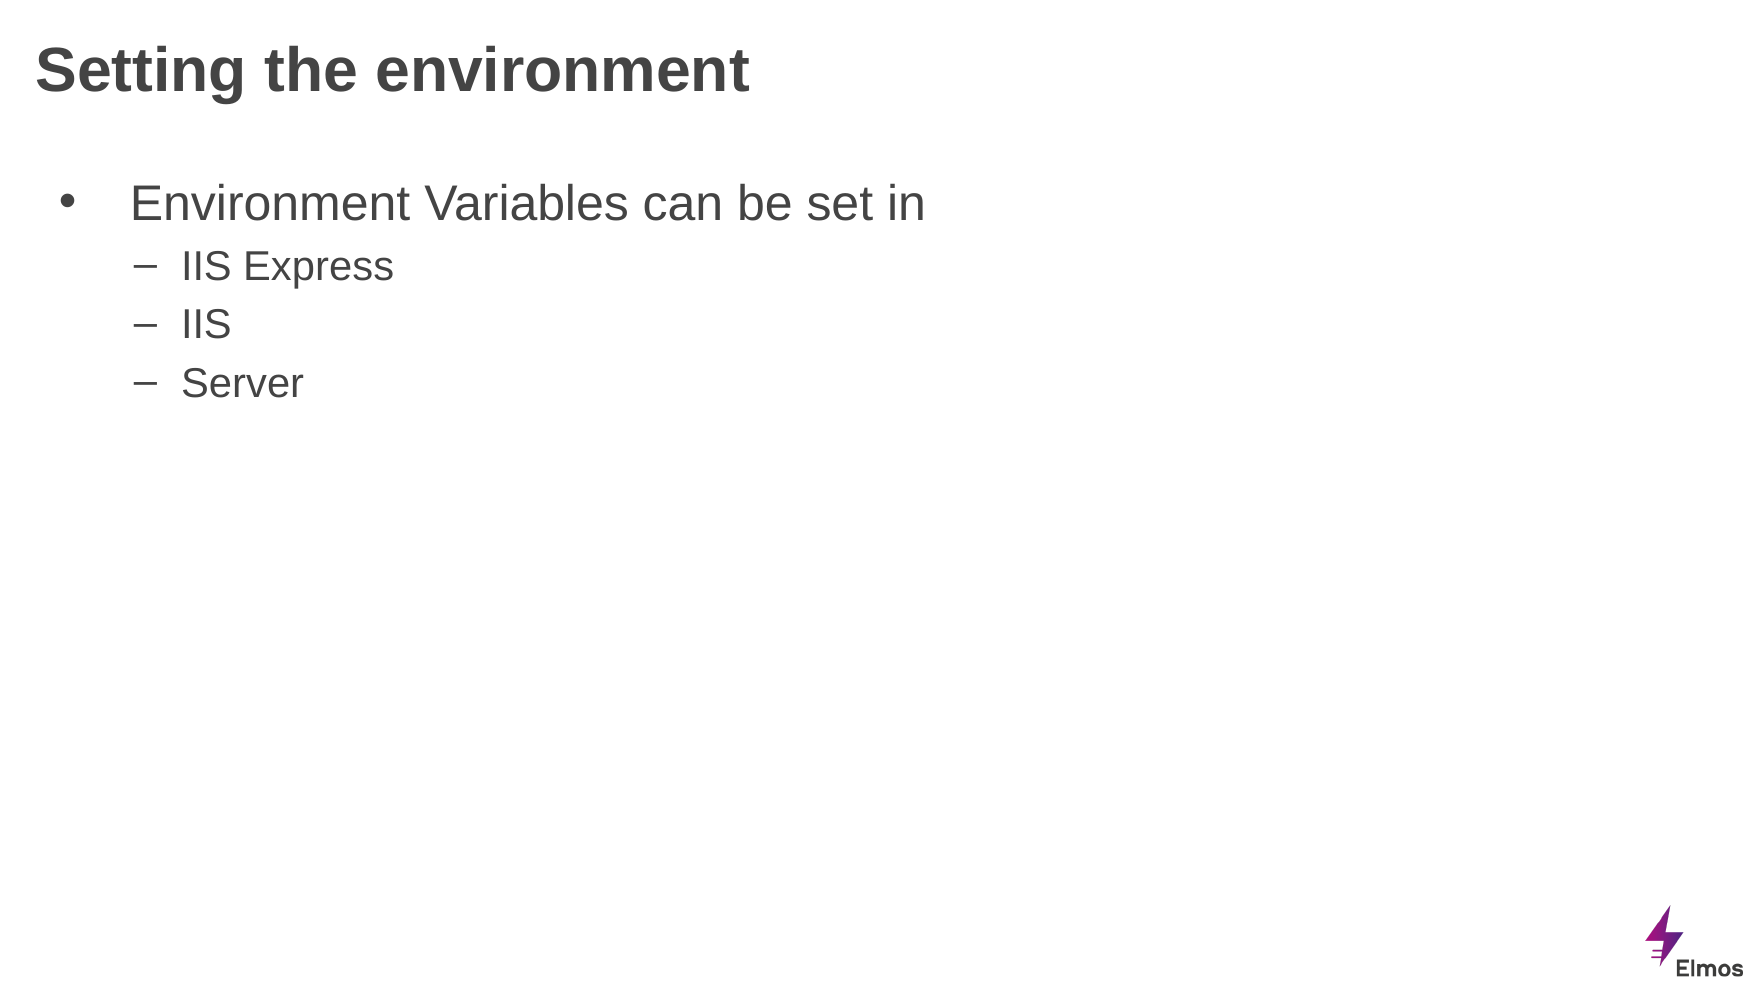

# Setting the environment
Environment Variables can be set in
IIS Express
IIS
Server